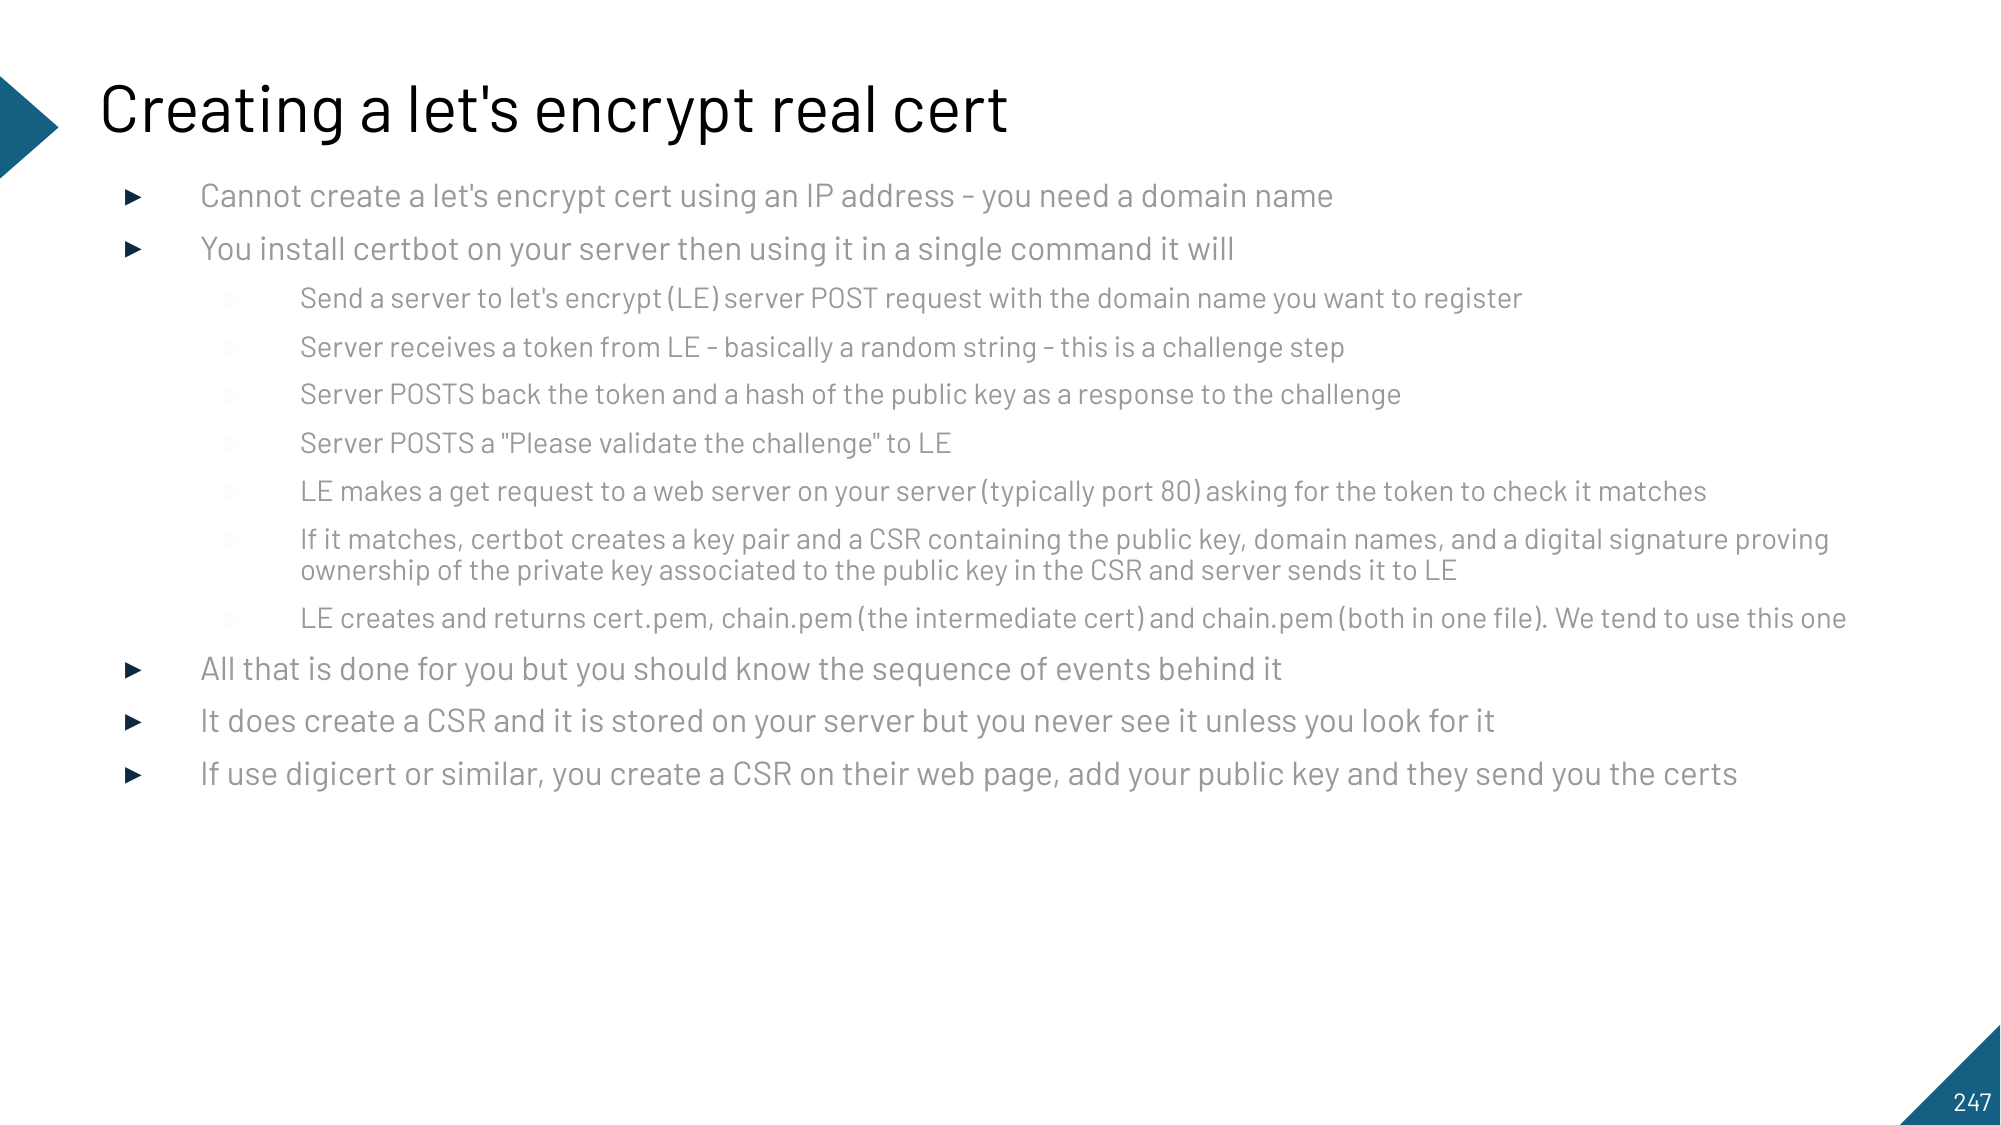

# Creating a let's encrypt real cert
Cannot create a let's encrypt cert using an IP address - you need a domain name
You install certbot on your server then using it in a single command it will
Send a server to let's encrypt (LE) server POST request with the domain name you want to register
Server receives a token from LE - basically a random string - this is a challenge step
Server POSTS back the token and a hash of the public key as a response to the challenge
Server POSTS a "Please validate the challenge" to LE
LE makes a get request to a web server on your server (typically port 80) asking for the token to check it matches
If it matches, certbot creates a key pair and a CSR containing the public key, domain names, and a digital signature proving ownership of the private key associated to the public key in the CSR and server sends it to LE
LE creates and returns cert.pem, chain.pem (the intermediate cert) and chain.pem (both in one file). We tend to use this one
All that is done for you but you should know the sequence of events behind it
It does create a CSR and it is stored on your server but you never see it unless you look for it
If use digicert or similar, you create a CSR on their web page, add your public key and they send you the certs

247